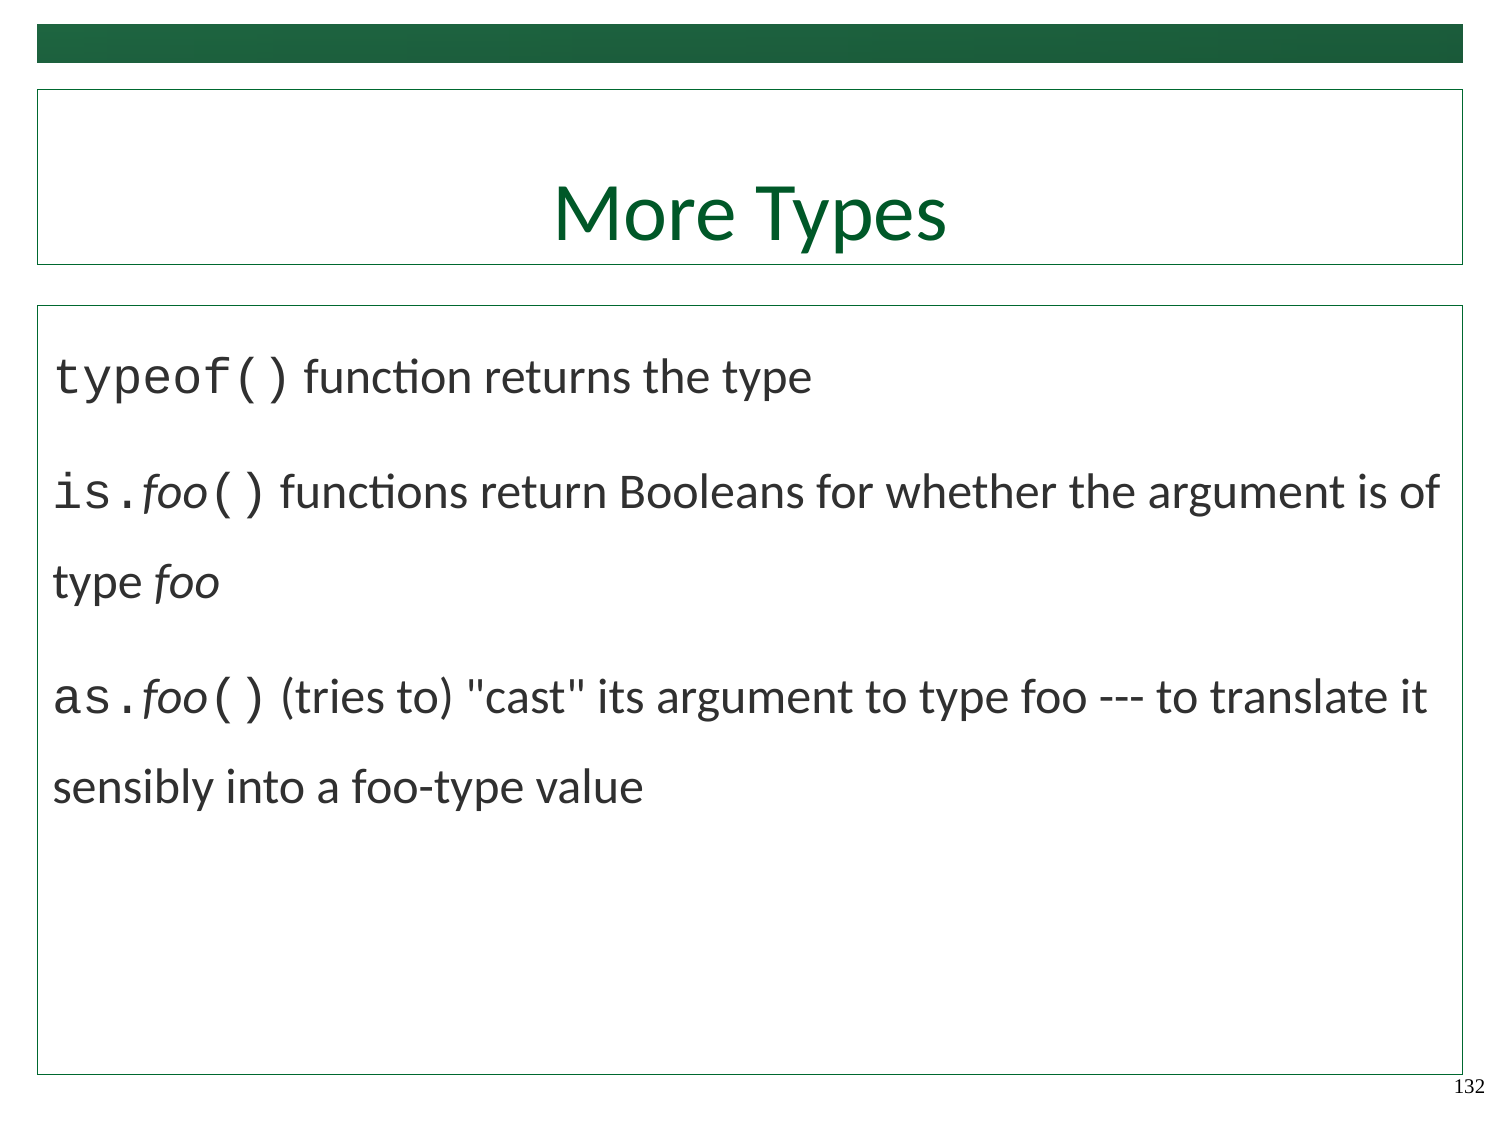

# More Types
typeof() function returns the type
is.foo() functions return Booleans for whether the argument is of type foo
as.foo() (tries to) "cast" its argument to type foo --- to translate it sensibly into a foo-type value
132